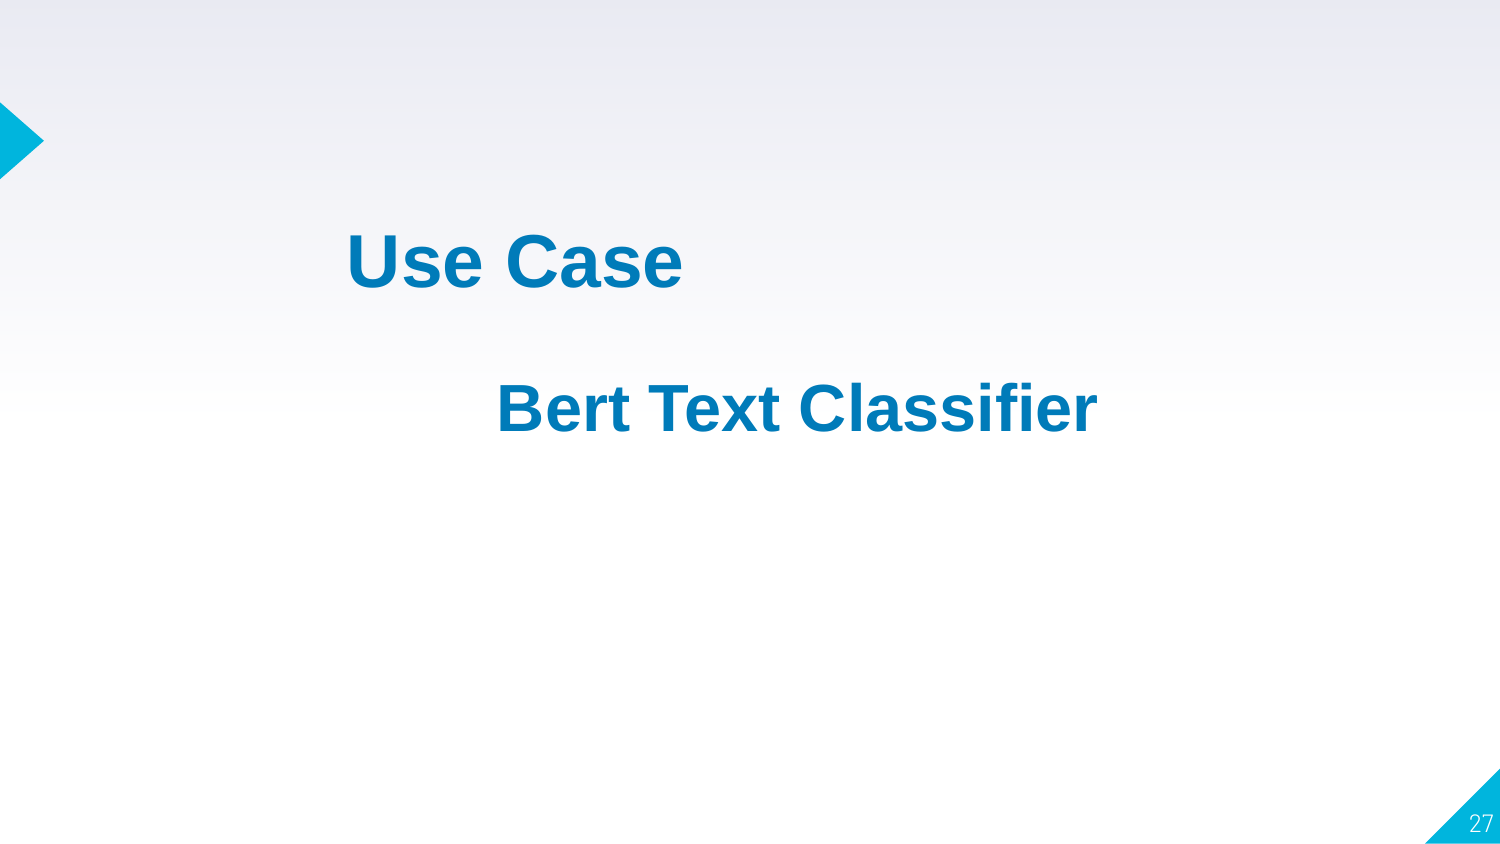

# Use Case Bert Text Classifier
27